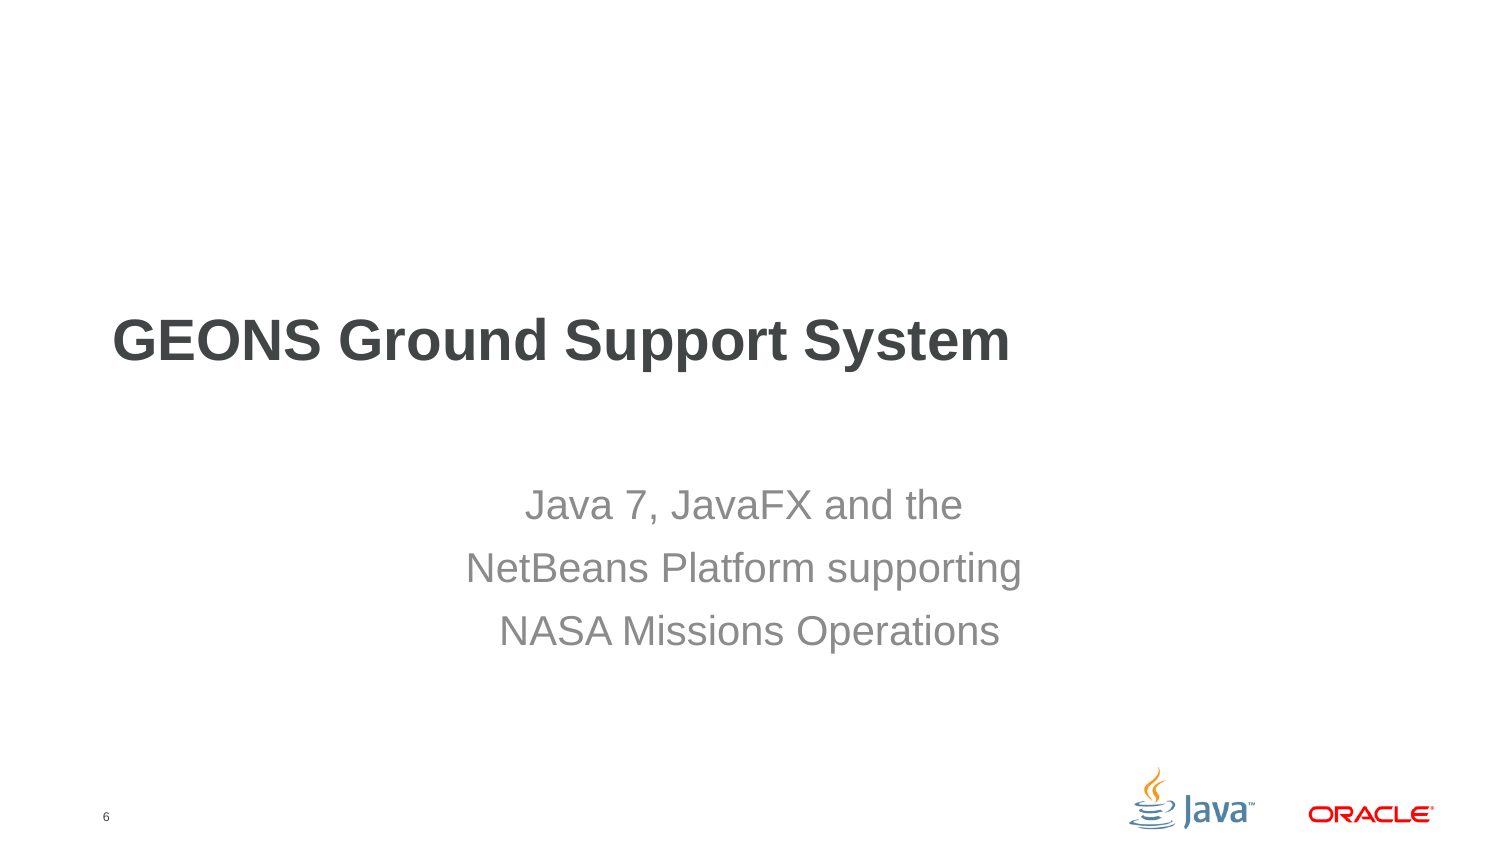

# GEONS Ground Support System
Java 7, JavaFX and the
NetBeans Platform supporting
NASA Missions Operations